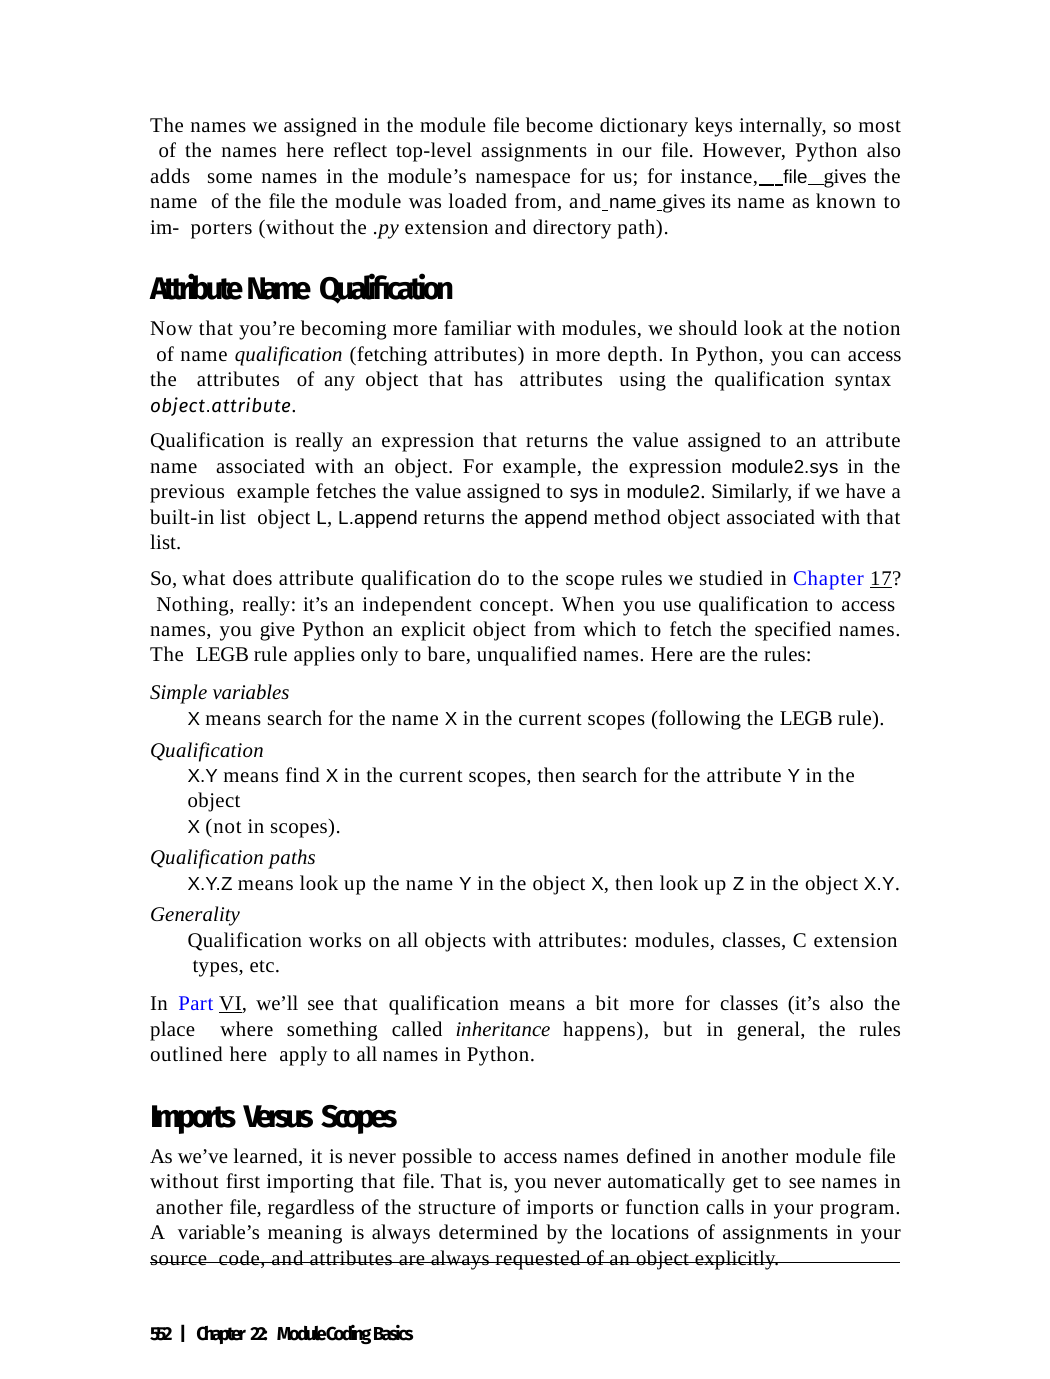

The names we assigned in the module file become dictionary keys internally, so most  of the names here reflect top-level assignments in our file. However, Python also adds  some names in the module’s namespace for us; for instance,   file  gives the name  of the file the module was loaded from, and name gives its name as known to im-  porters (without the .py extension and directory path).

Attribute Name Qualification
Now that you’re becoming more familiar with modules, we should look at the notion  of name qualification (fetching attributes) in more depth. In Python, you can access the  attributes of any object that has attributes using the qualification syntax  object.attribute.
Qualification is really an expression that returns the value assigned to an attribute name  associated with an object. For example, the expression module2.sys in the previous  example fetches the value assigned to sys in module2. Similarly, if we have a built-in list  object L, L.append returns the append method object associated with that list.
So, what does attribute qualification do to the scope rules we studied in Chapter 17?  Nothing, really: it’s an independent concept. When you use qualification to access  names, you give Python an explicit object from which to fetch the specified names. The  LEGB rule applies only to bare, unqualified names. Here are the rules:
Simple variables
X means search for the name X in the current scopes (following the LEGB rule).
Qualification
X.Y means find X in the current scopes, then search for the attribute Y in the object
X (not in scopes).
Qualification paths
X.Y.Z means look up the name Y in the object X, then look up Z in the object X.Y.
Generality
Qualification works on all objects with attributes: modules, classes, C extension  types, etc.
In Part VI, we’ll see that qualification means a bit more for classes (it’s also the place  where something called inheritance happens), but in general, the rules outlined here  apply to all names in Python.

Imports Versus Scopes
As we’ve learned, it is never possible to access names defined in another module file  without first importing that file. That is, you never automatically get to see names in  another file, regardless of the structure of imports or function calls in your program. A  variable’s meaning is always determined by the locations of assignments in your source  code, and attributes are always requested of an object explicitly.

552  |  Chapter 22:  Module Coding Basics